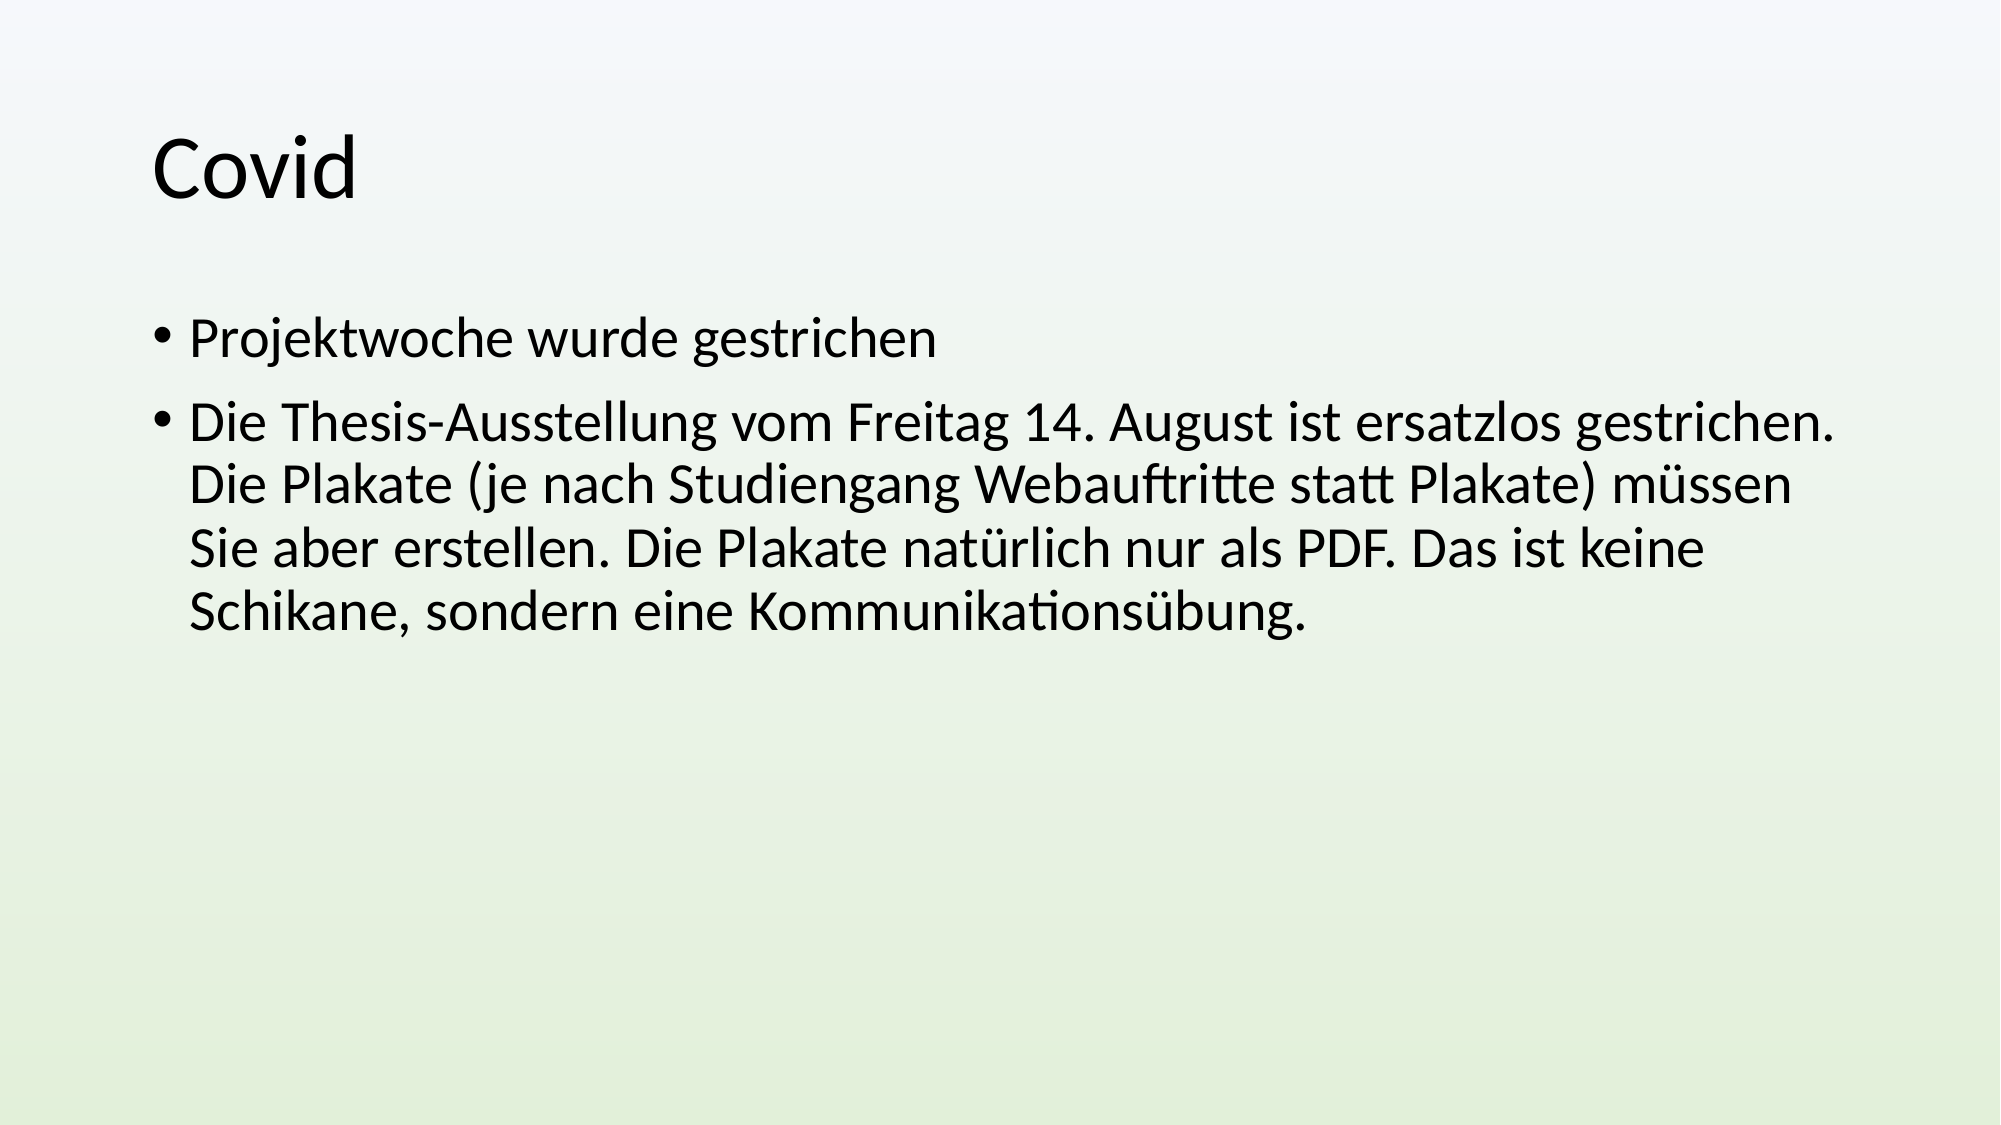

# Covid
Projektwoche wurde gestrichen
Die Thesis-Ausstellung vom Freitag 14. August ist ersatzlos gestrichen. Die Plakate (je nach Studiengang Webauftritte statt Plakate) müssen Sie aber erstellen. Die Plakate natürlich nur als PDF. Das ist keine Schikane, sondern eine Kommunikationsübung.